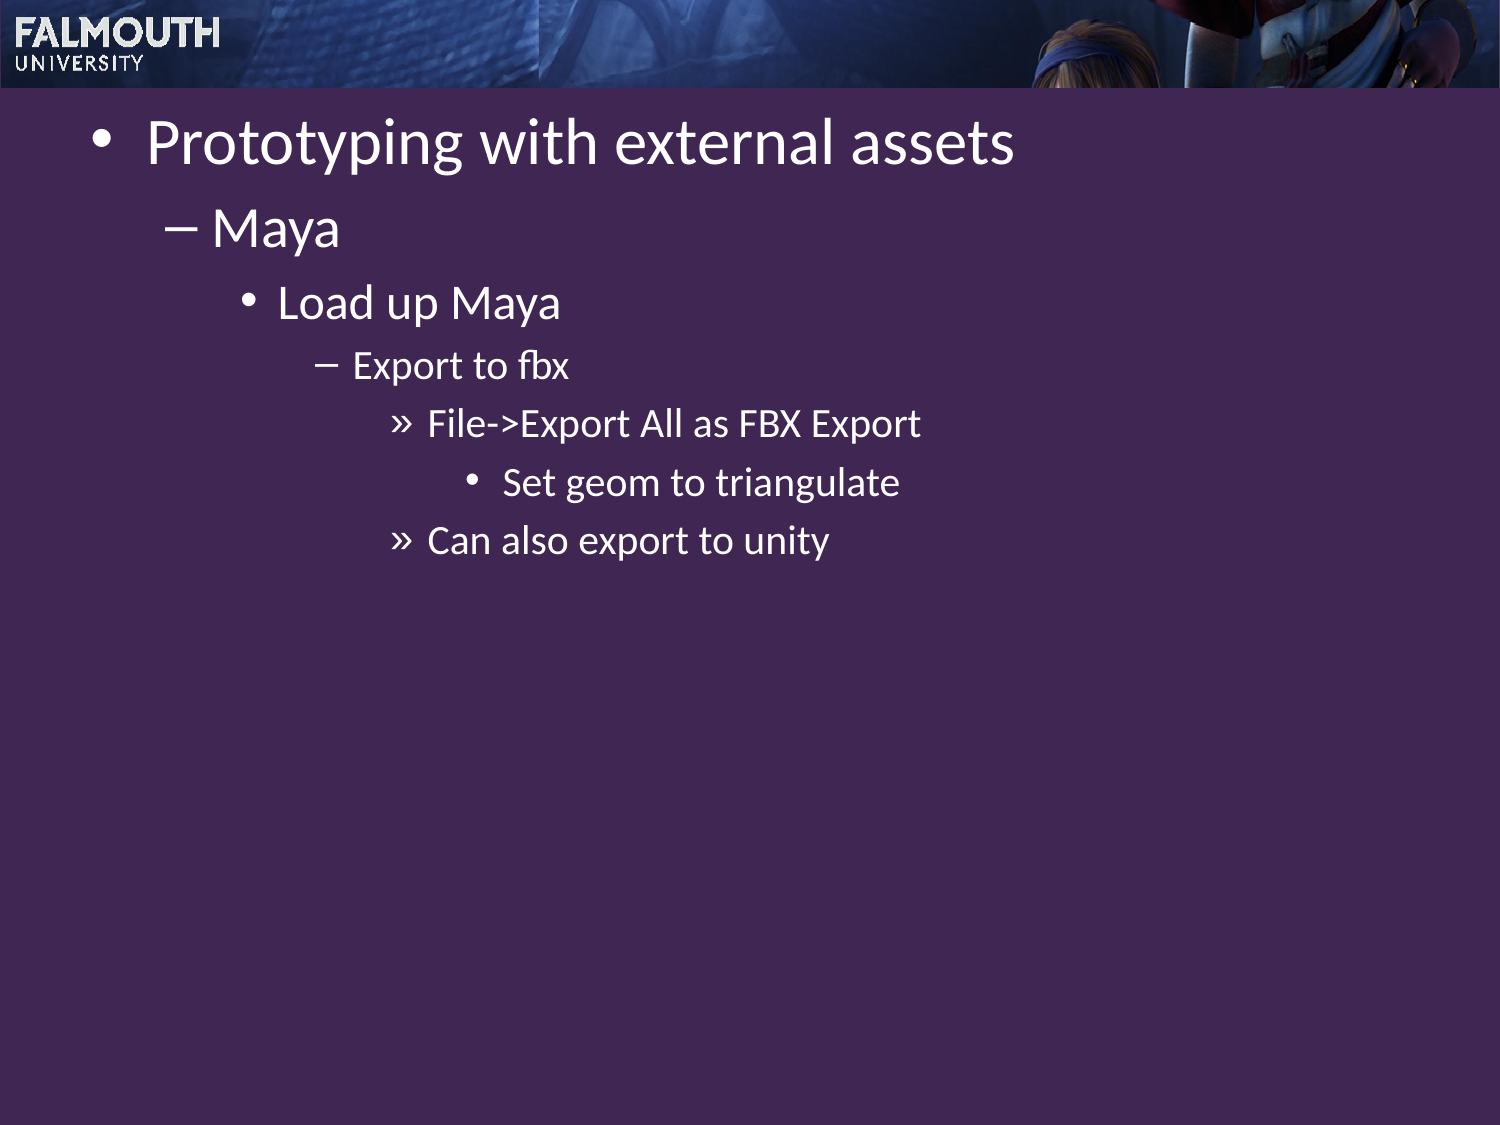

Prototyping with external assets
Maya
Load up Maya
Export to fbx
File->Export All as FBX Export
Set geom to triangulate
Can also export to unity